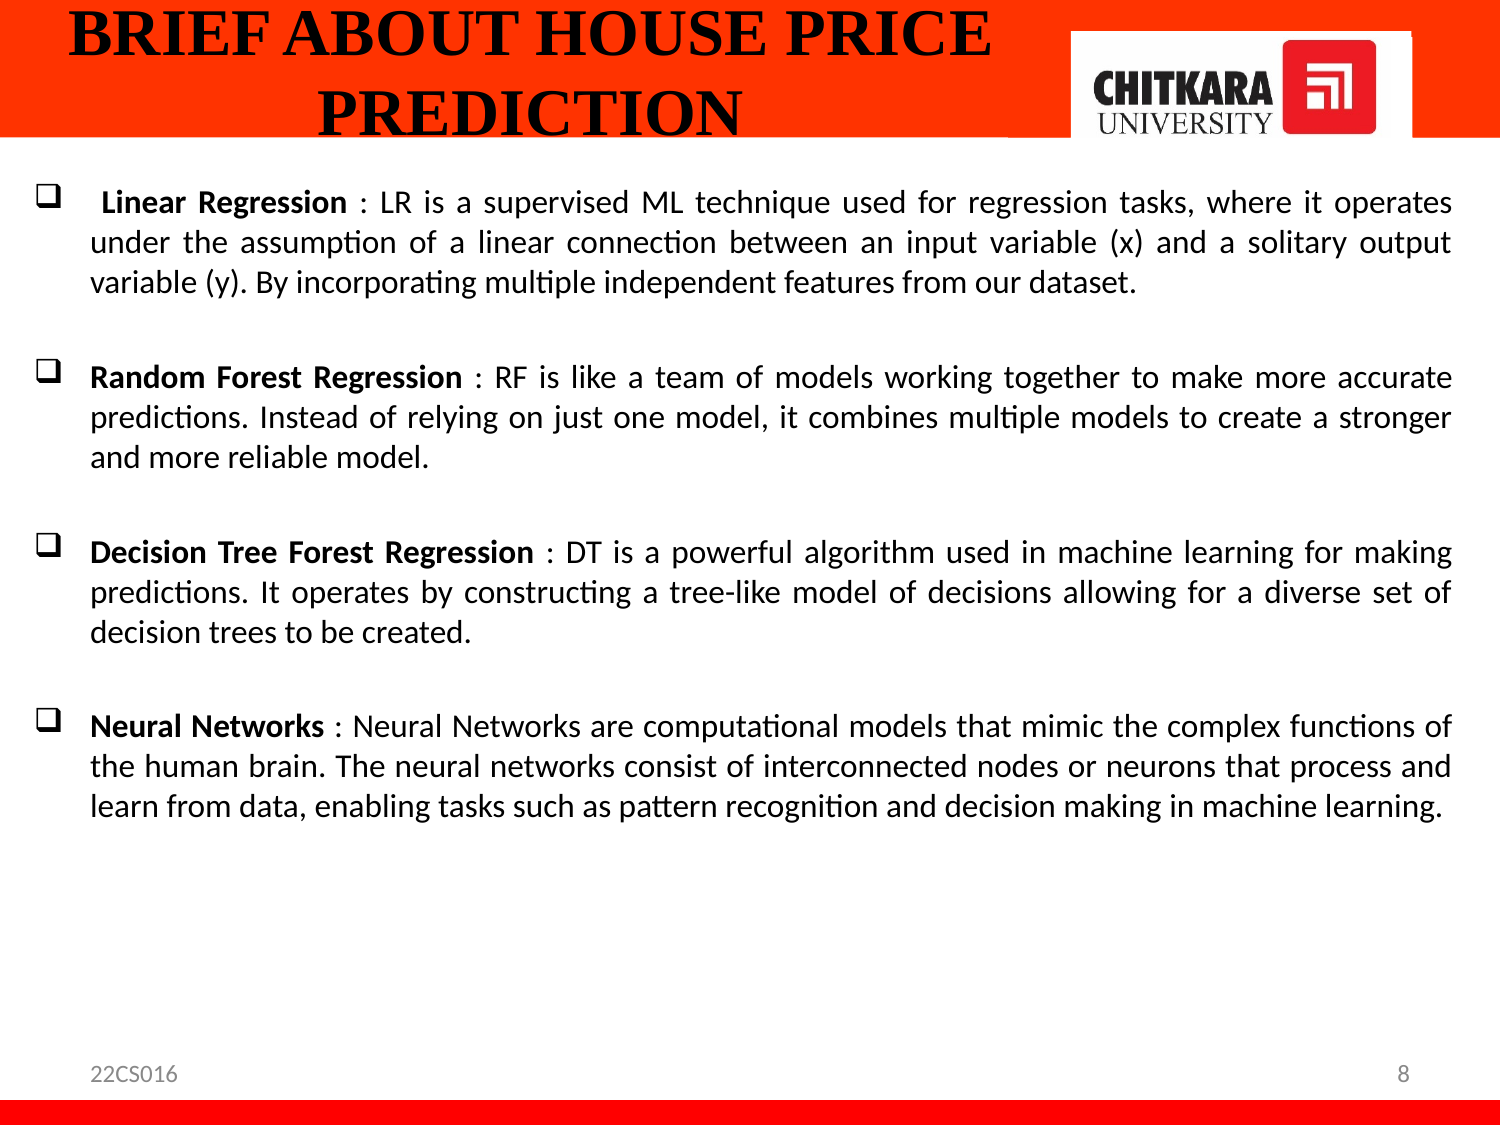

# BRIEF ABOUT HOUSE PRICE PREDICTION
 Linear Regression : LR is a supervised ML technique used for regression tasks, where it operates under the assumption of a linear connection between an input variable (x) and a solitary output variable (y). By incorporating multiple independent features from our dataset.

Random Forest Regression : RF is like a team of models working together to make more accurate predictions. Instead of relying on just one model, it combines multiple models to create a stronger and more reliable model.

Decision Tree Forest Regression : DT is a powerful algorithm used in machine learning for making predictions. It operates by constructing a tree-like model of decisions allowing for a diverse set of decision trees to be created.

Neural Networks : Neural Networks are computational models that mimic the complex functions of the human brain. The neural networks consist of interconnected nodes or neurons that process and learn from data, enabling tasks such as pattern recognition and decision making in machine learning.
22CS016
8